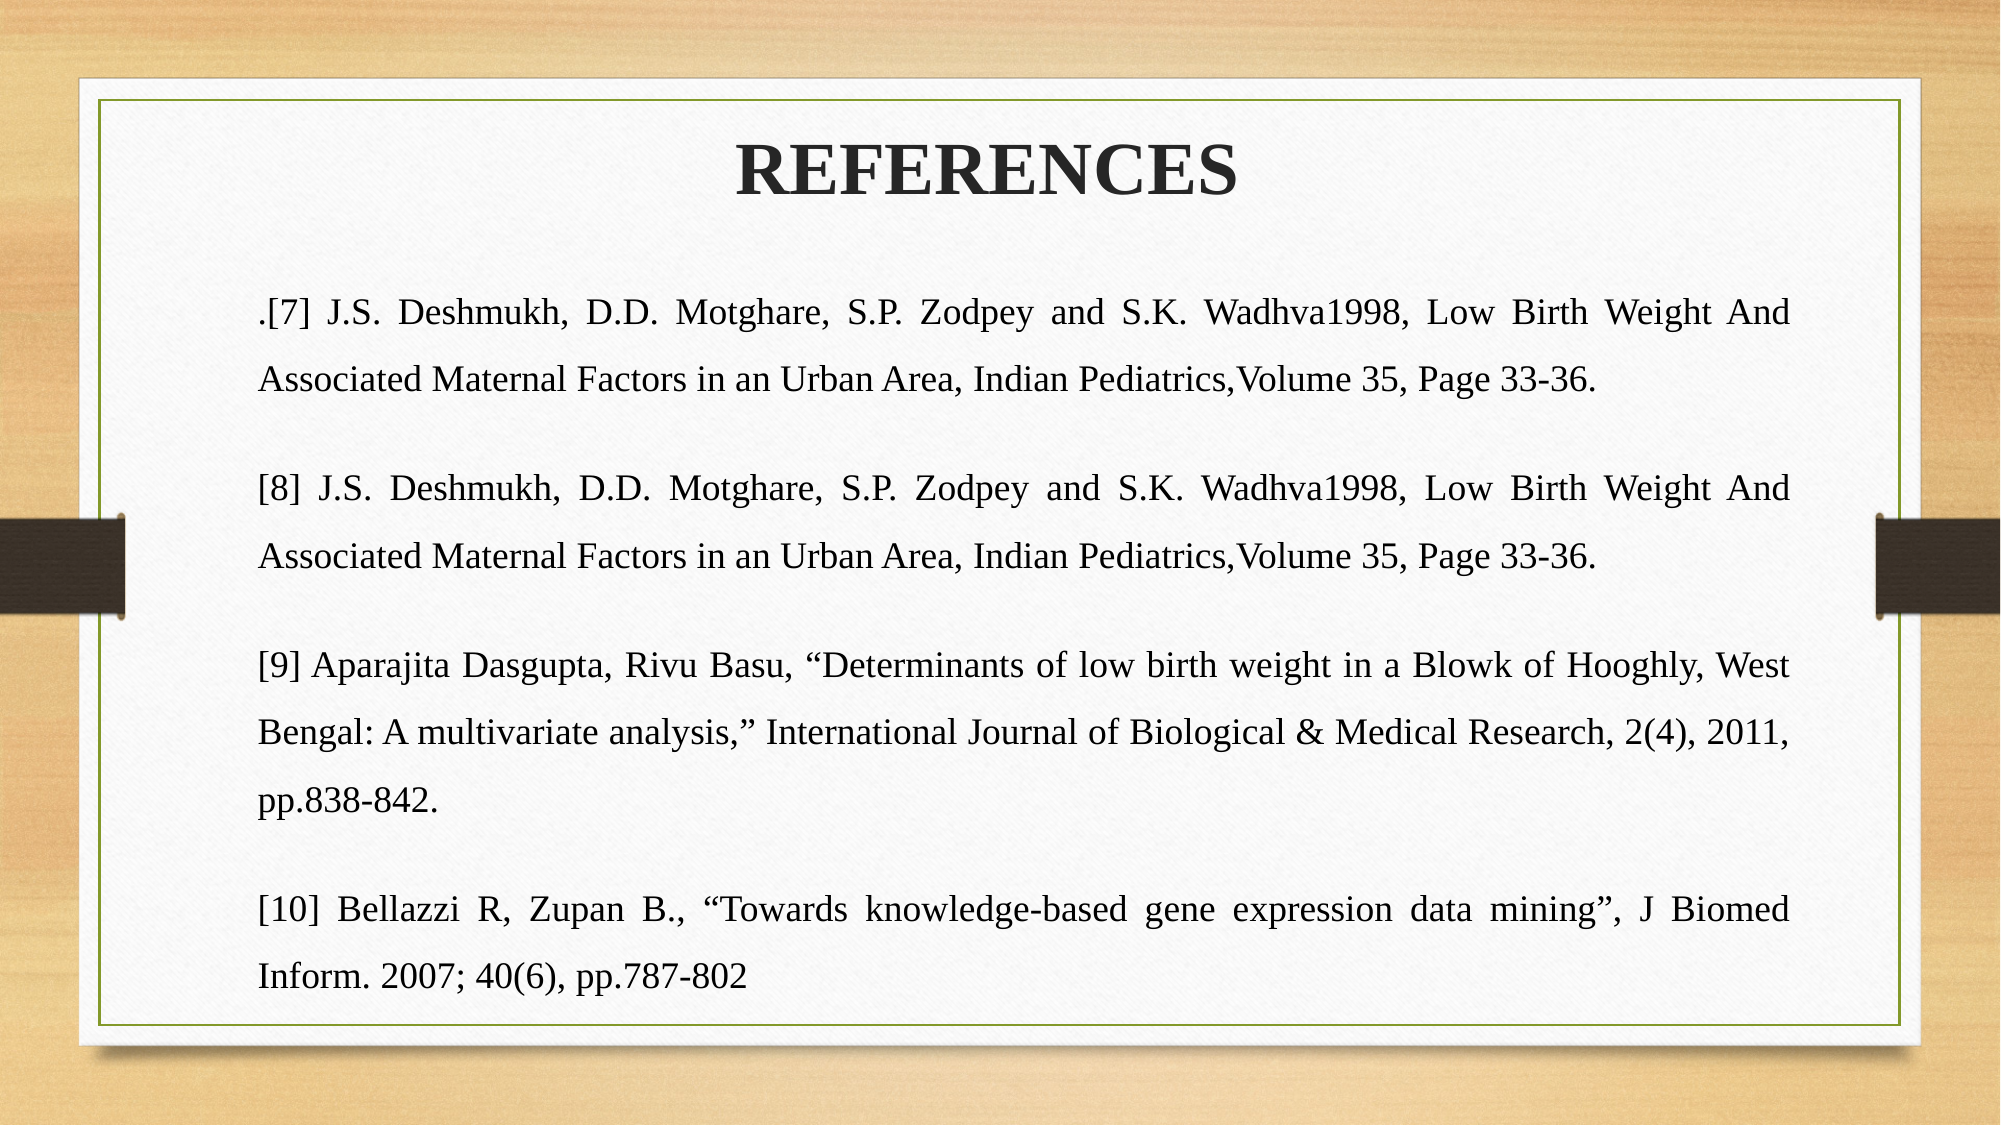

REFERENCES
.[7] J.S. Deshmukh, D.D. Motghare, S.P. Zodpey and S.K. Wadhva1998, Low Birth Weight And Associated Maternal Factors in an Urban Area, Indian Pediatrics,Volume 35, Page 33-36.
[8] J.S. Deshmukh, D.D. Motghare, S.P. Zodpey and S.K. Wadhva1998, Low Birth Weight And Associated Maternal Factors in an Urban Area, Indian Pediatrics,Volume 35, Page 33-36.
[9] Aparajita Dasgupta, Rivu Basu, “Determinants of low birth weight in a Blowk of Hooghly, West Bengal: A multivariate analysis,” International Journal of Biological & Medical Research, 2(4), 2011, pp.838-842.
[10] Bellazzi R, Zupan B., “Towards knowledge-based gene expression data mining”, J Biomed Inform. 2007; 40(6), pp.787-802